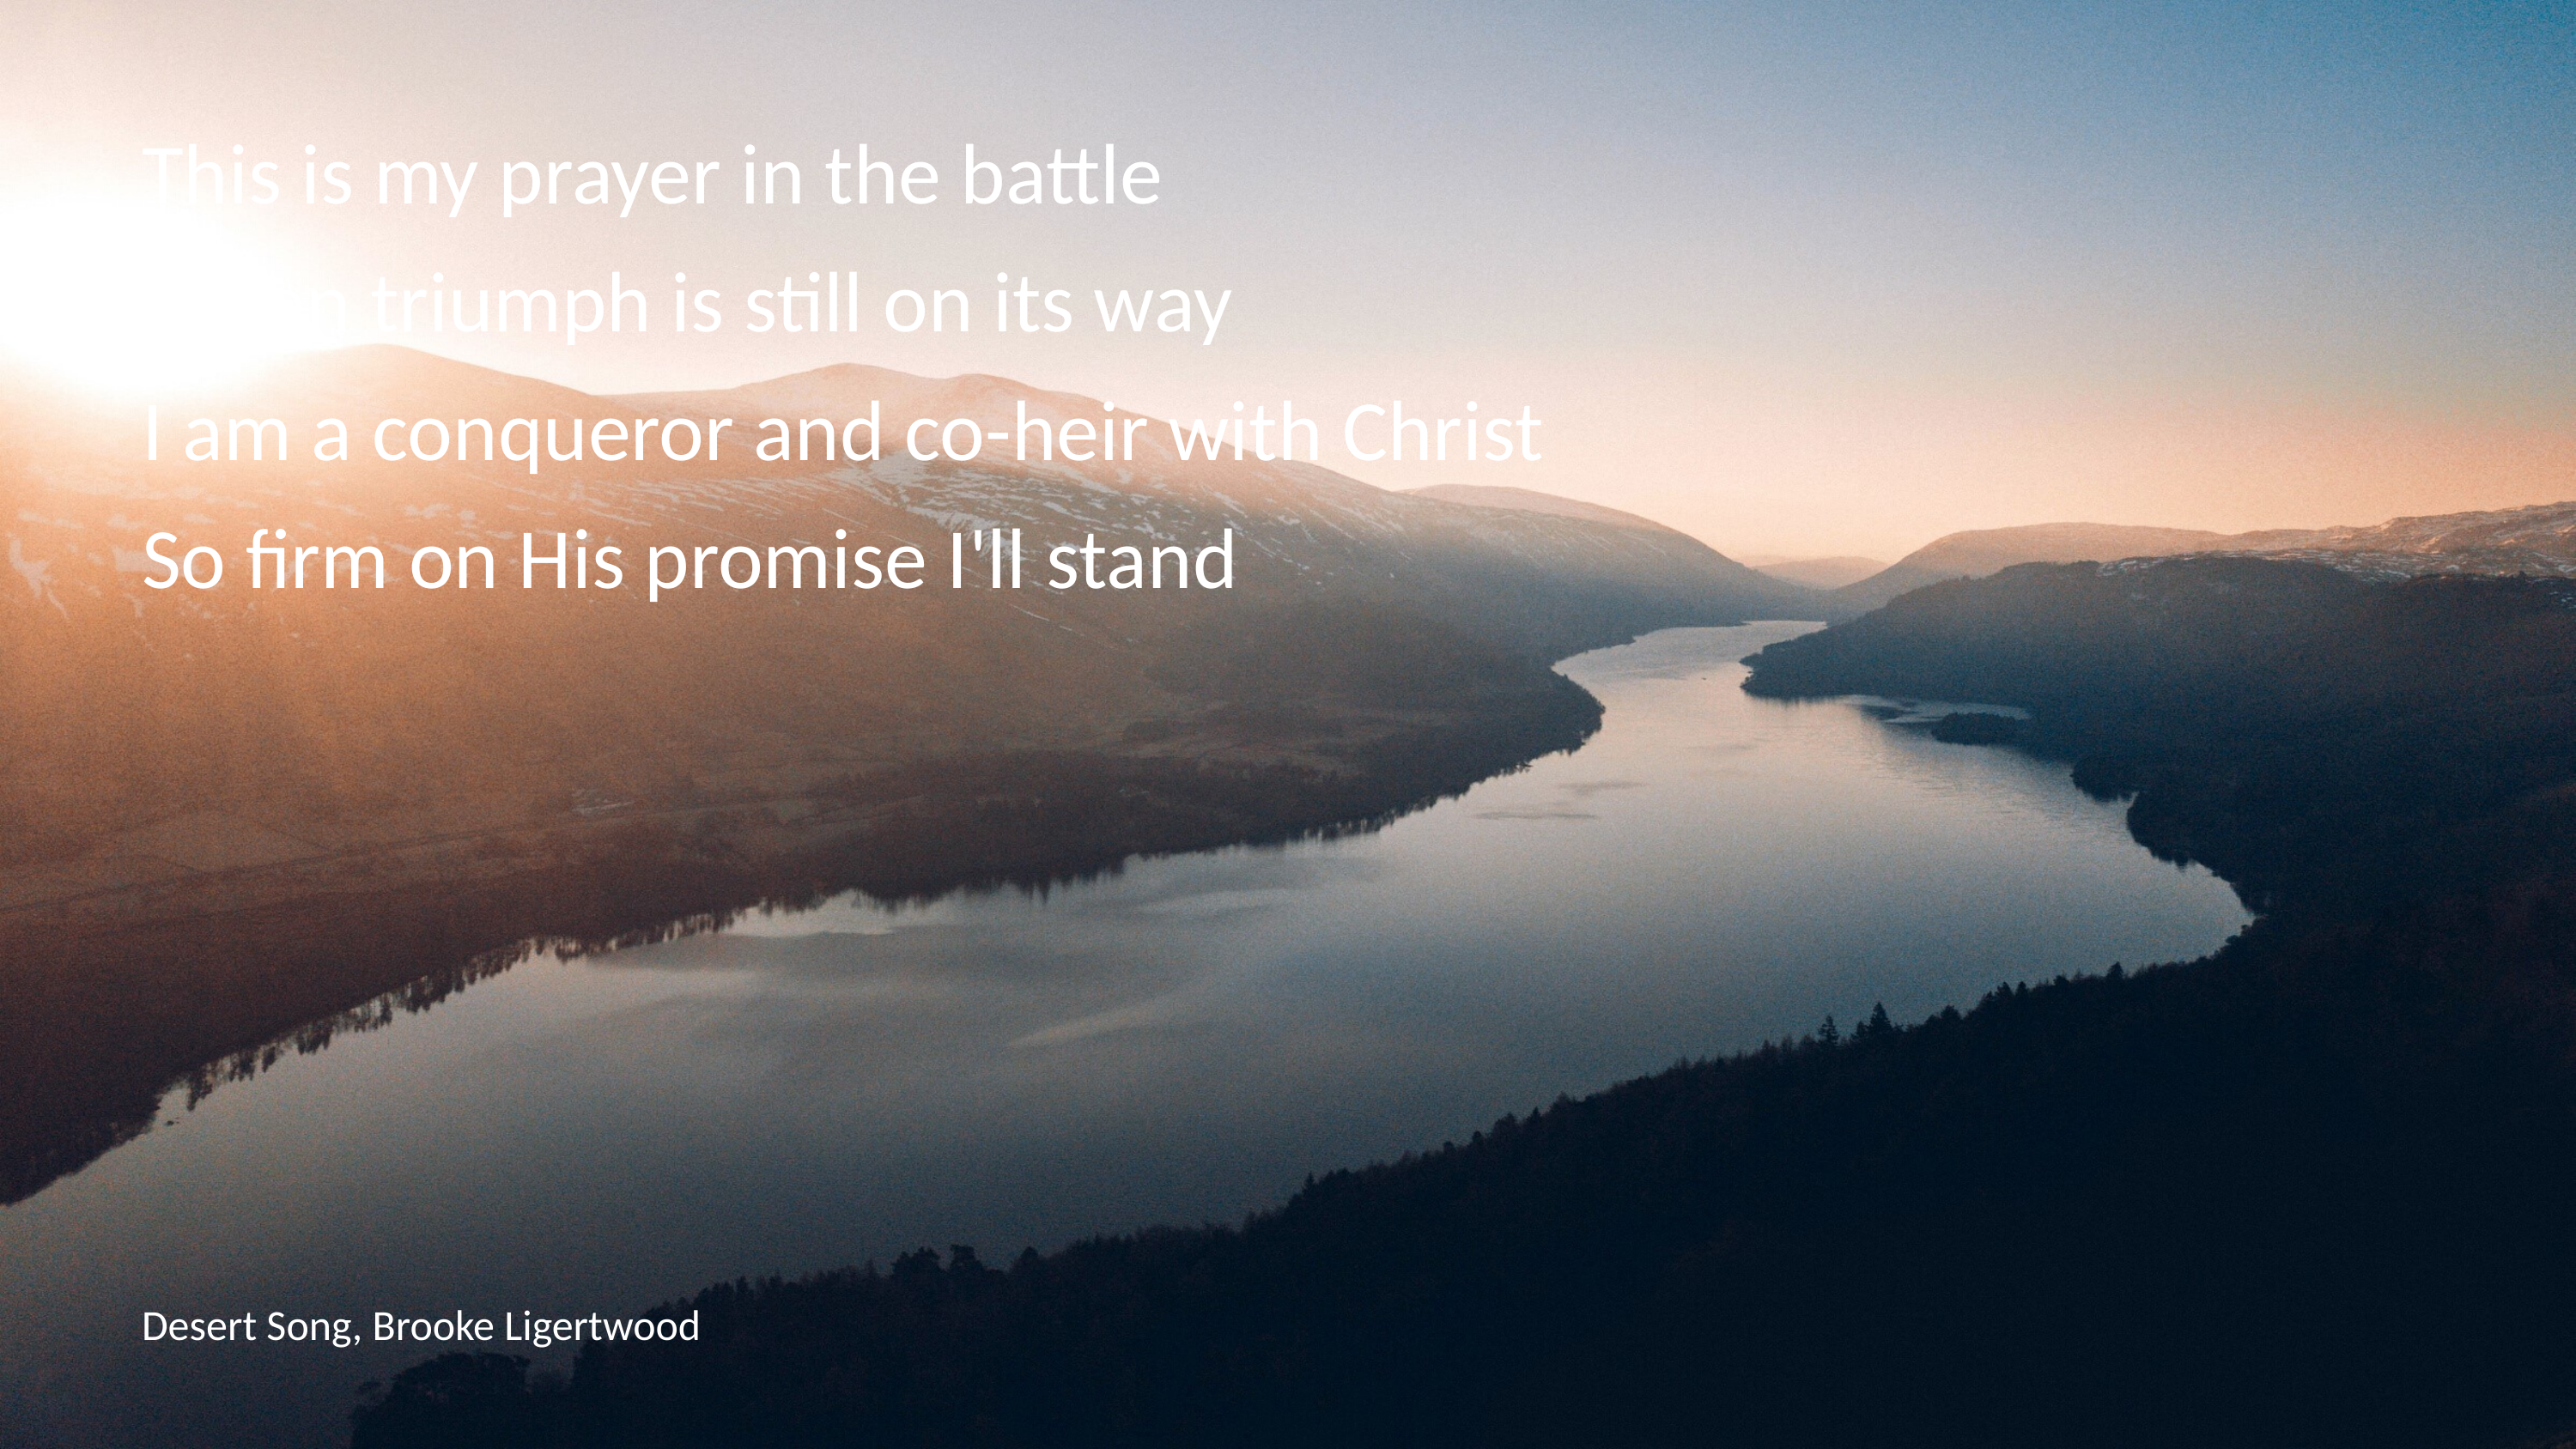

This is my prayer in the battle
When triumph is still on its way
I am a conqueror and co-heir with Christ
So firm on His promise I'll stand

# Desert Song, Brooke Ligertwood